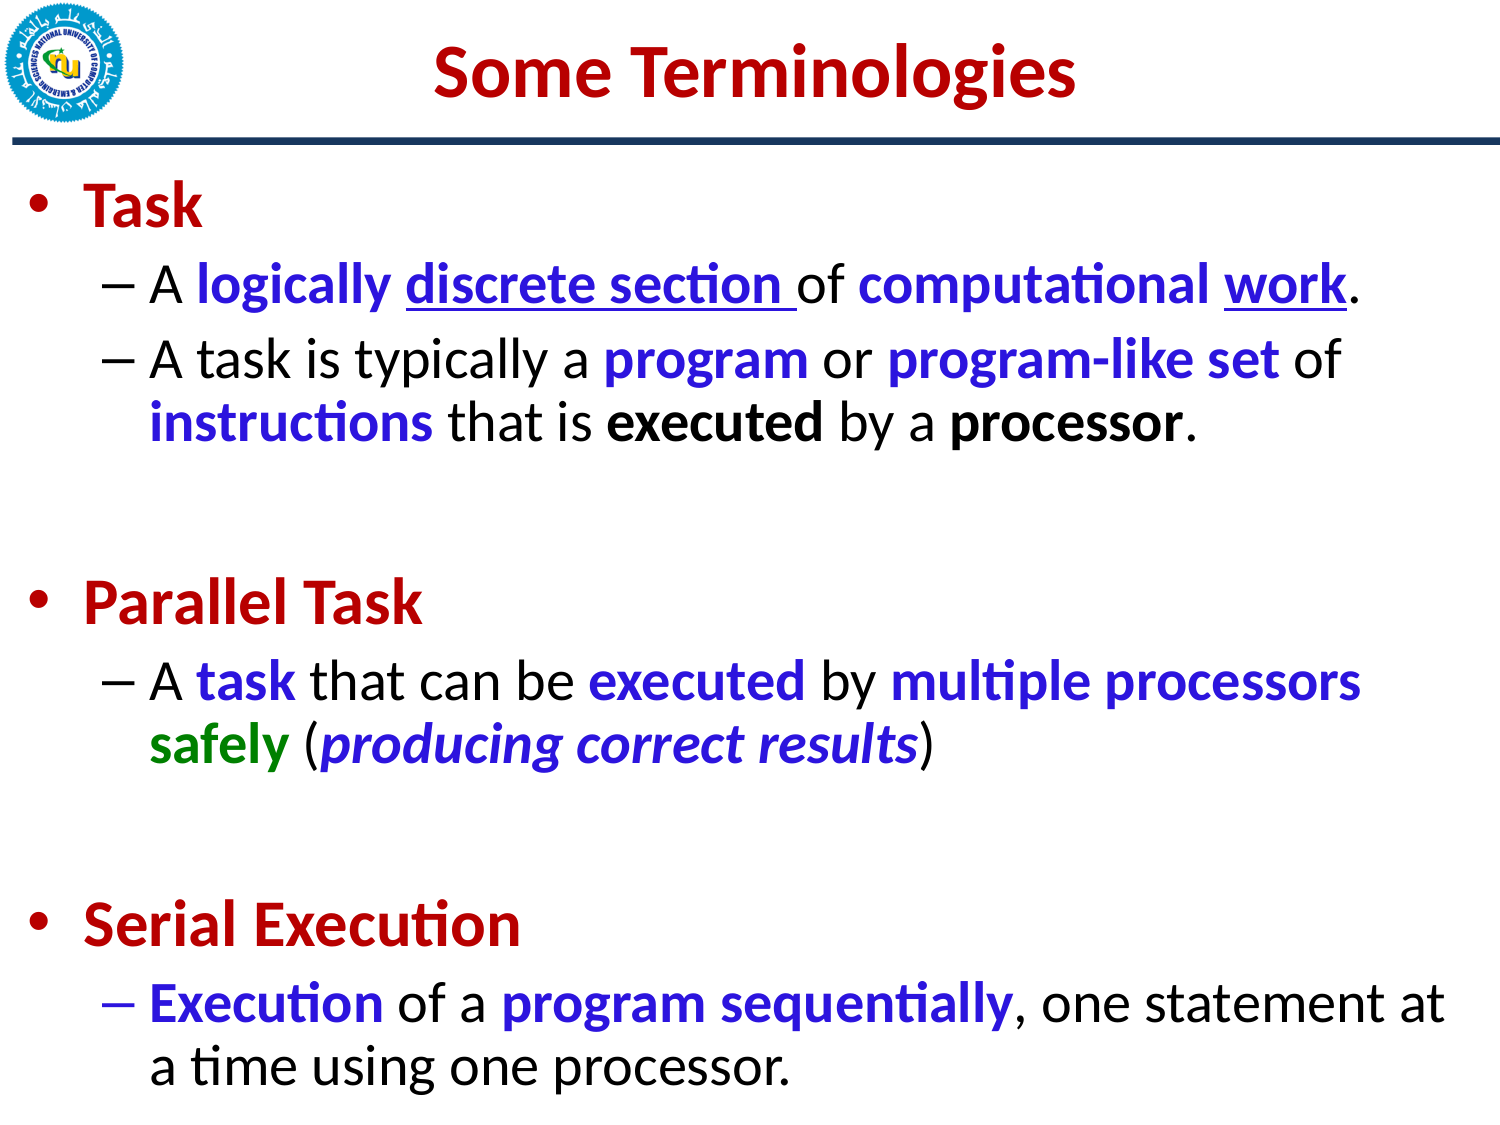

# Some Terminologies

Task
A logically discrete section of computational work.
A task is typically a program or program-like set of instructions that is executed by a processor.

Parallel Task
A task that can be executed by multiple processors safely (producing correct results)

Serial Execution
Execution of a program sequentially, one statement at a time using one processor.